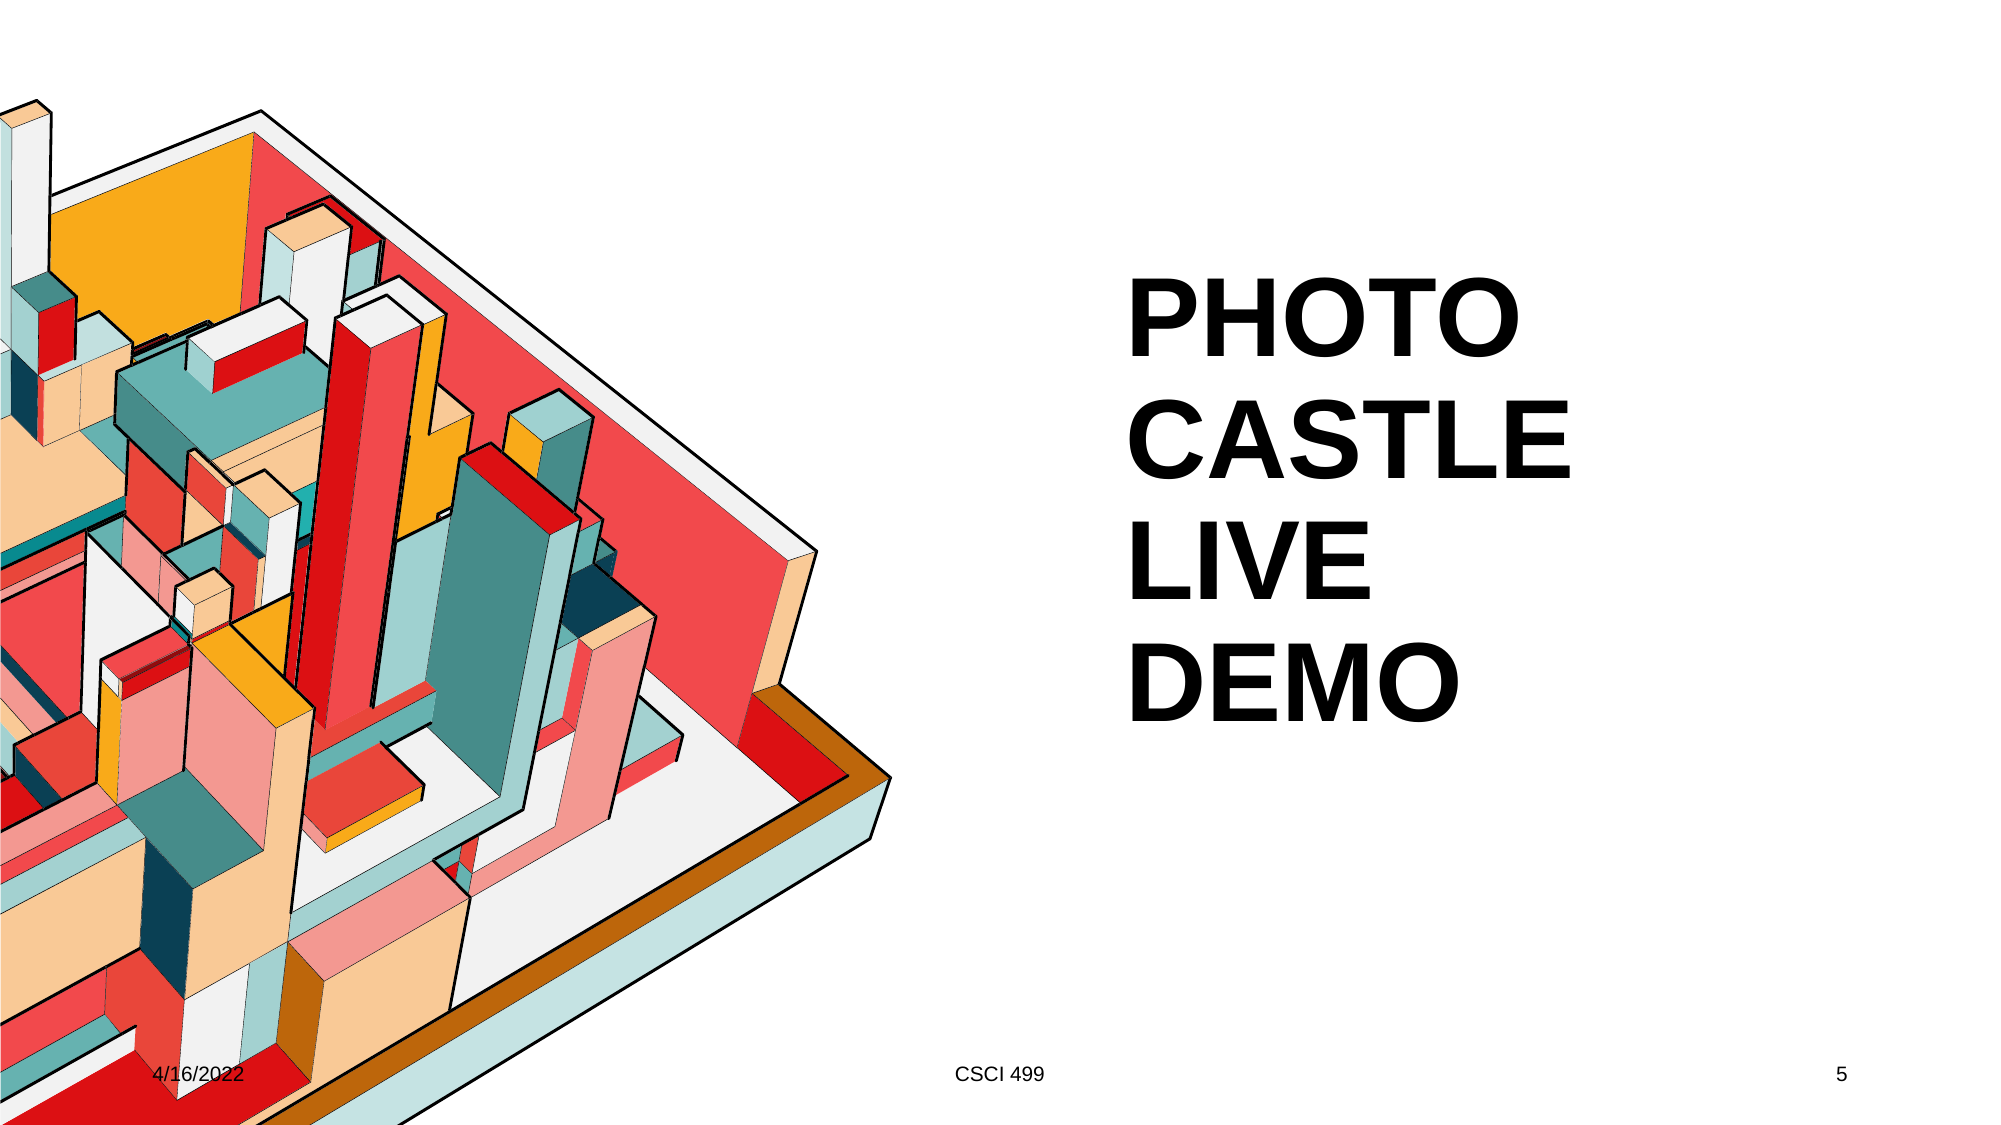

# Photo Castle live demo
4/16/2022
CSCI 499
5